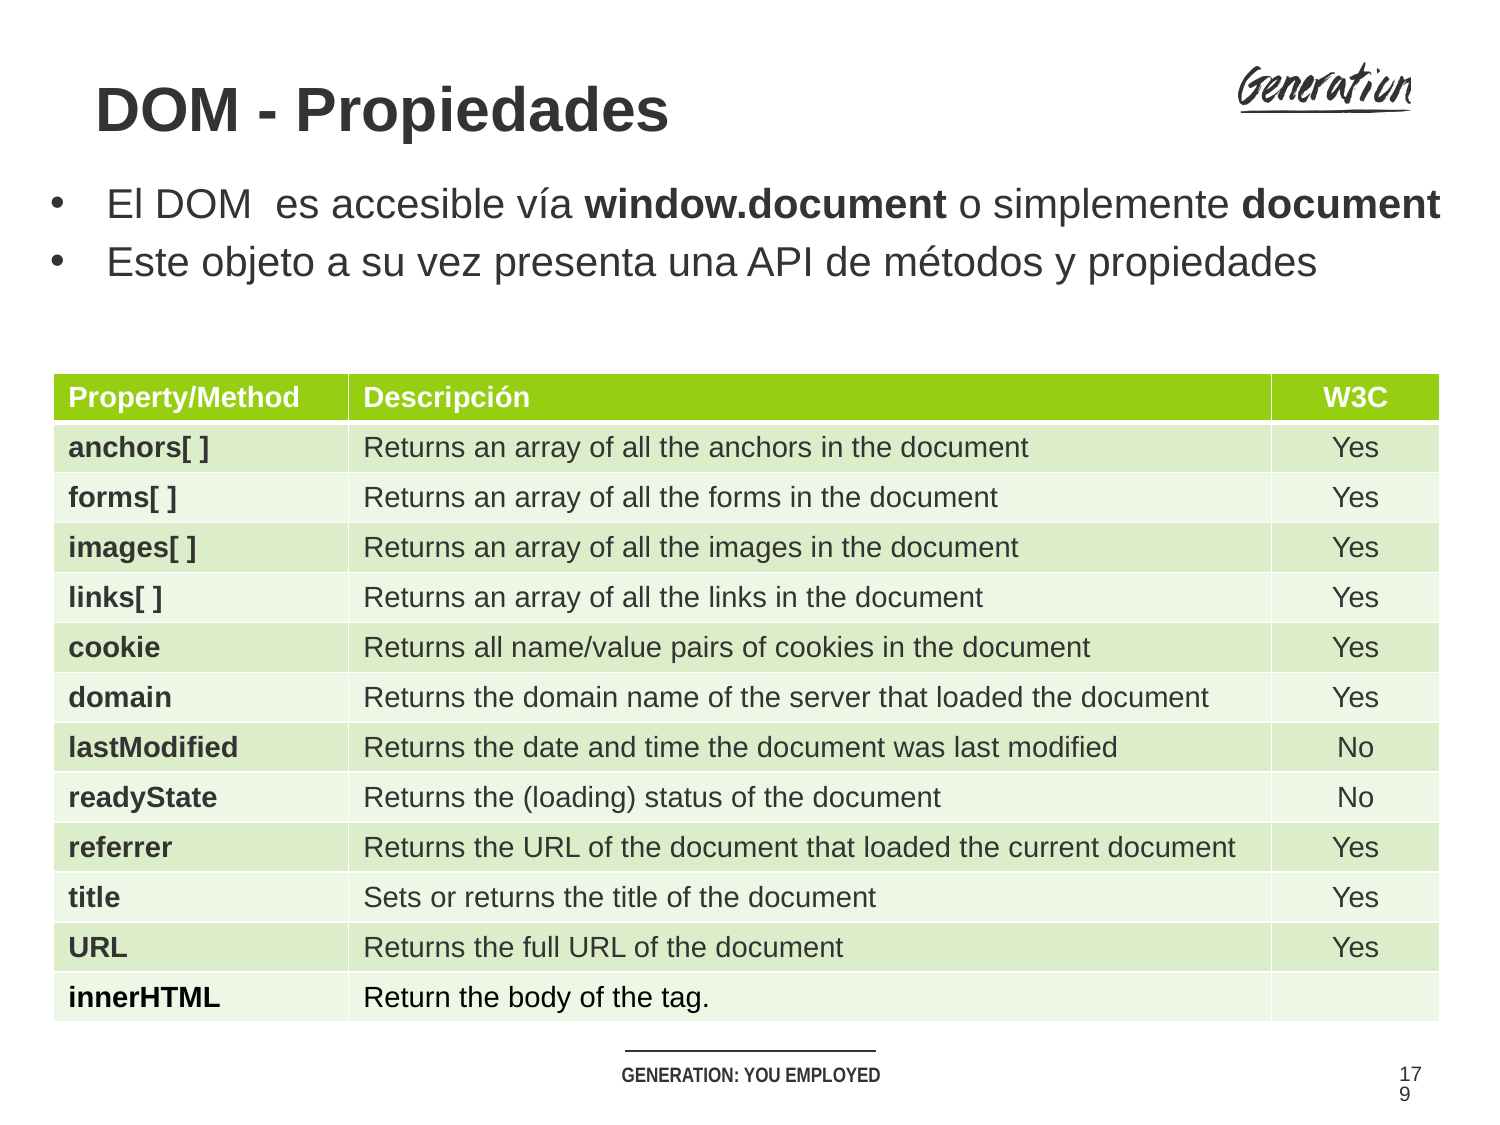

DOM - Propiedades
El DOM  es accesible vía window.document o simplemente document
Este objeto a su vez presenta una API de métodos y propiedades

| Property/Method | Descripción | W3C |
| --- | --- | --- |
| anchors[ ] | Returns an array of all the anchors in the document | Yes |
| forms[ ] | Returns an array of all the forms in the document | Yes |
| images[ ] | Returns an array of all the images in the document | Yes |
| links[ ] | Returns an array of all the links in the document | Yes |
| cookie | Returns all name/value pairs of cookies in the document | Yes |
| domain | Returns the domain name of the server that loaded the document | Yes |
| lastModified | Returns the date and time the document was last modified | No |
| readyState | Returns the (loading) status of the document | No |
| referrer | Returns the URL of the document that loaded the current document | Yes |
| title | Sets or returns the title of the document | Yes |
| URL | Returns the full URL of the document | Yes |
| innerHTML | Return the body of the tag. |  |